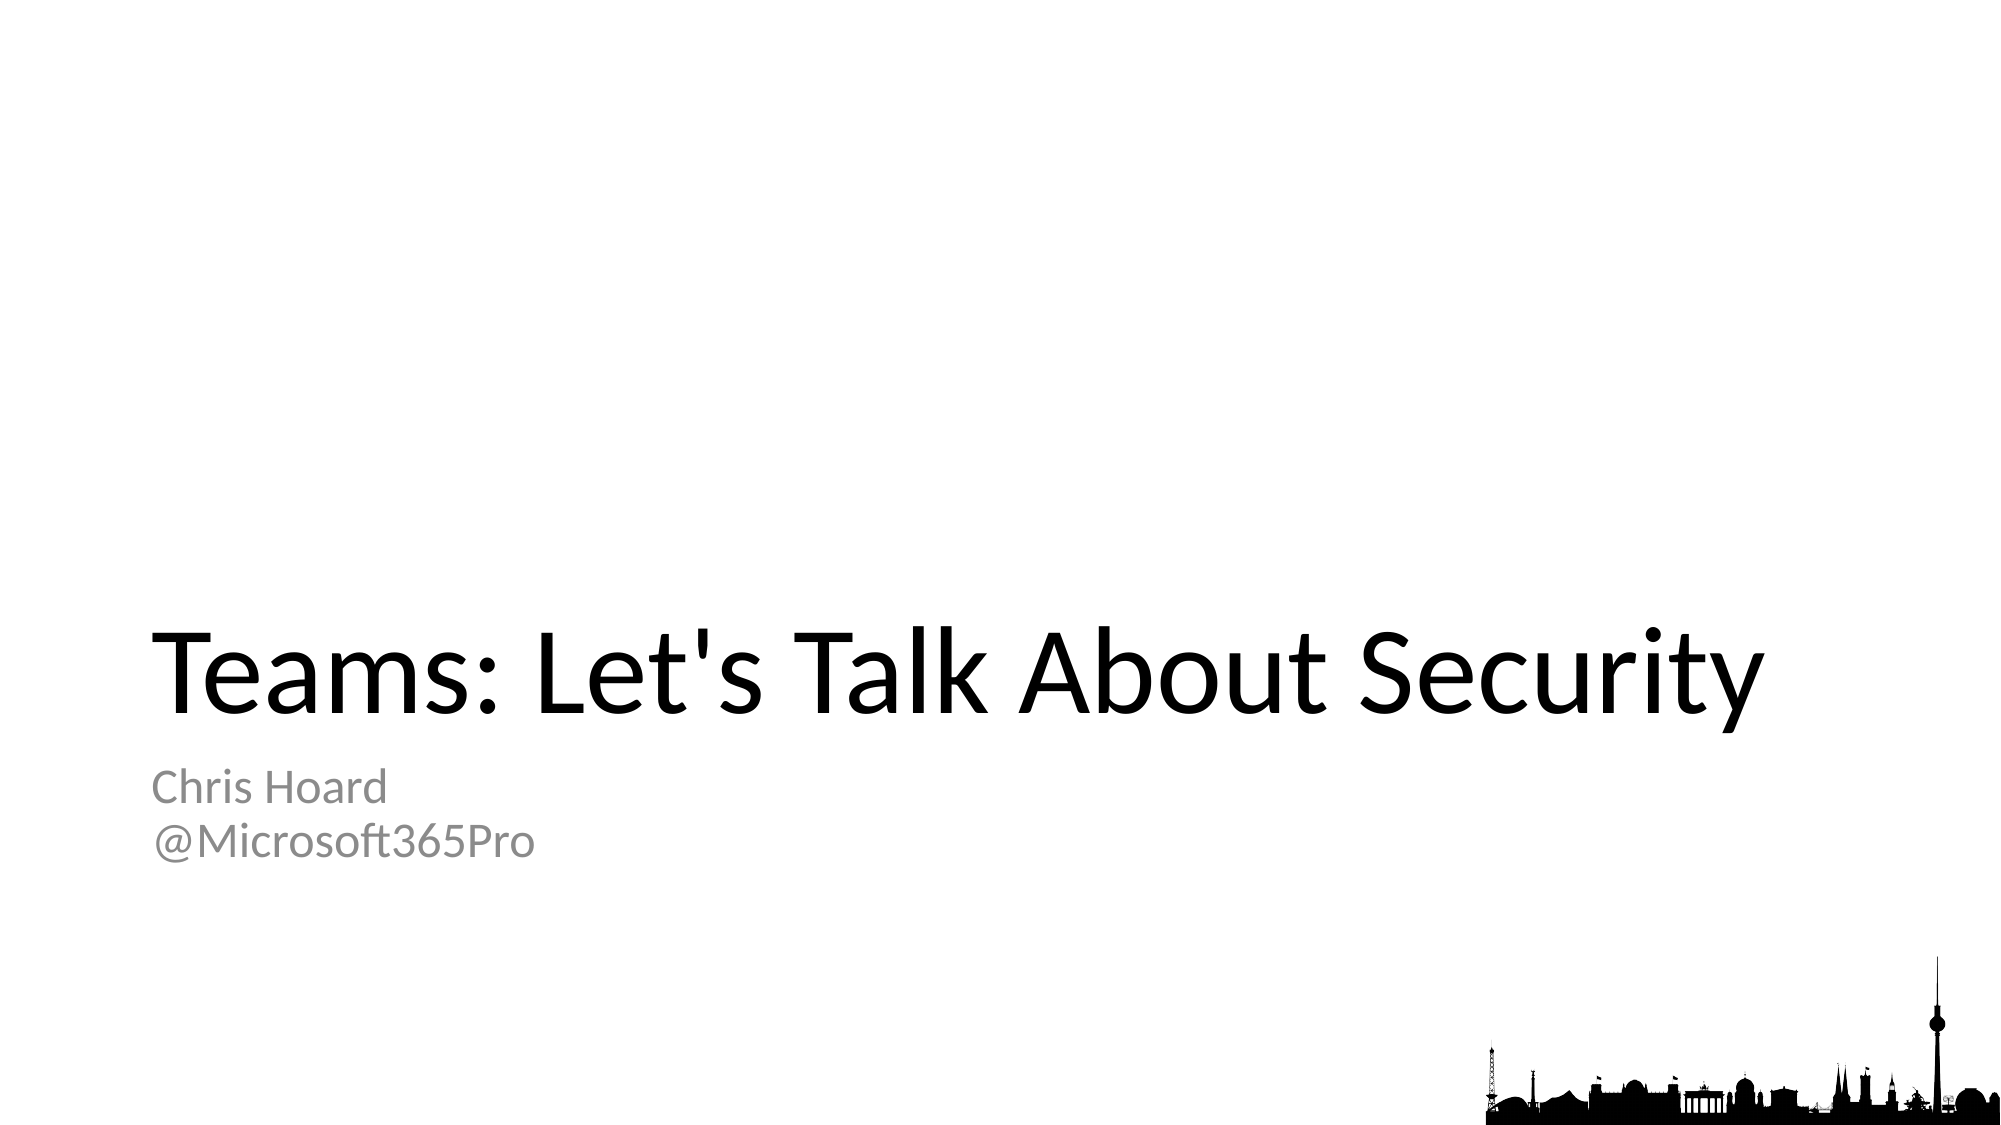

# Teams: Let's Talk About Security
Chris Hoard
@Microsoft365Pro